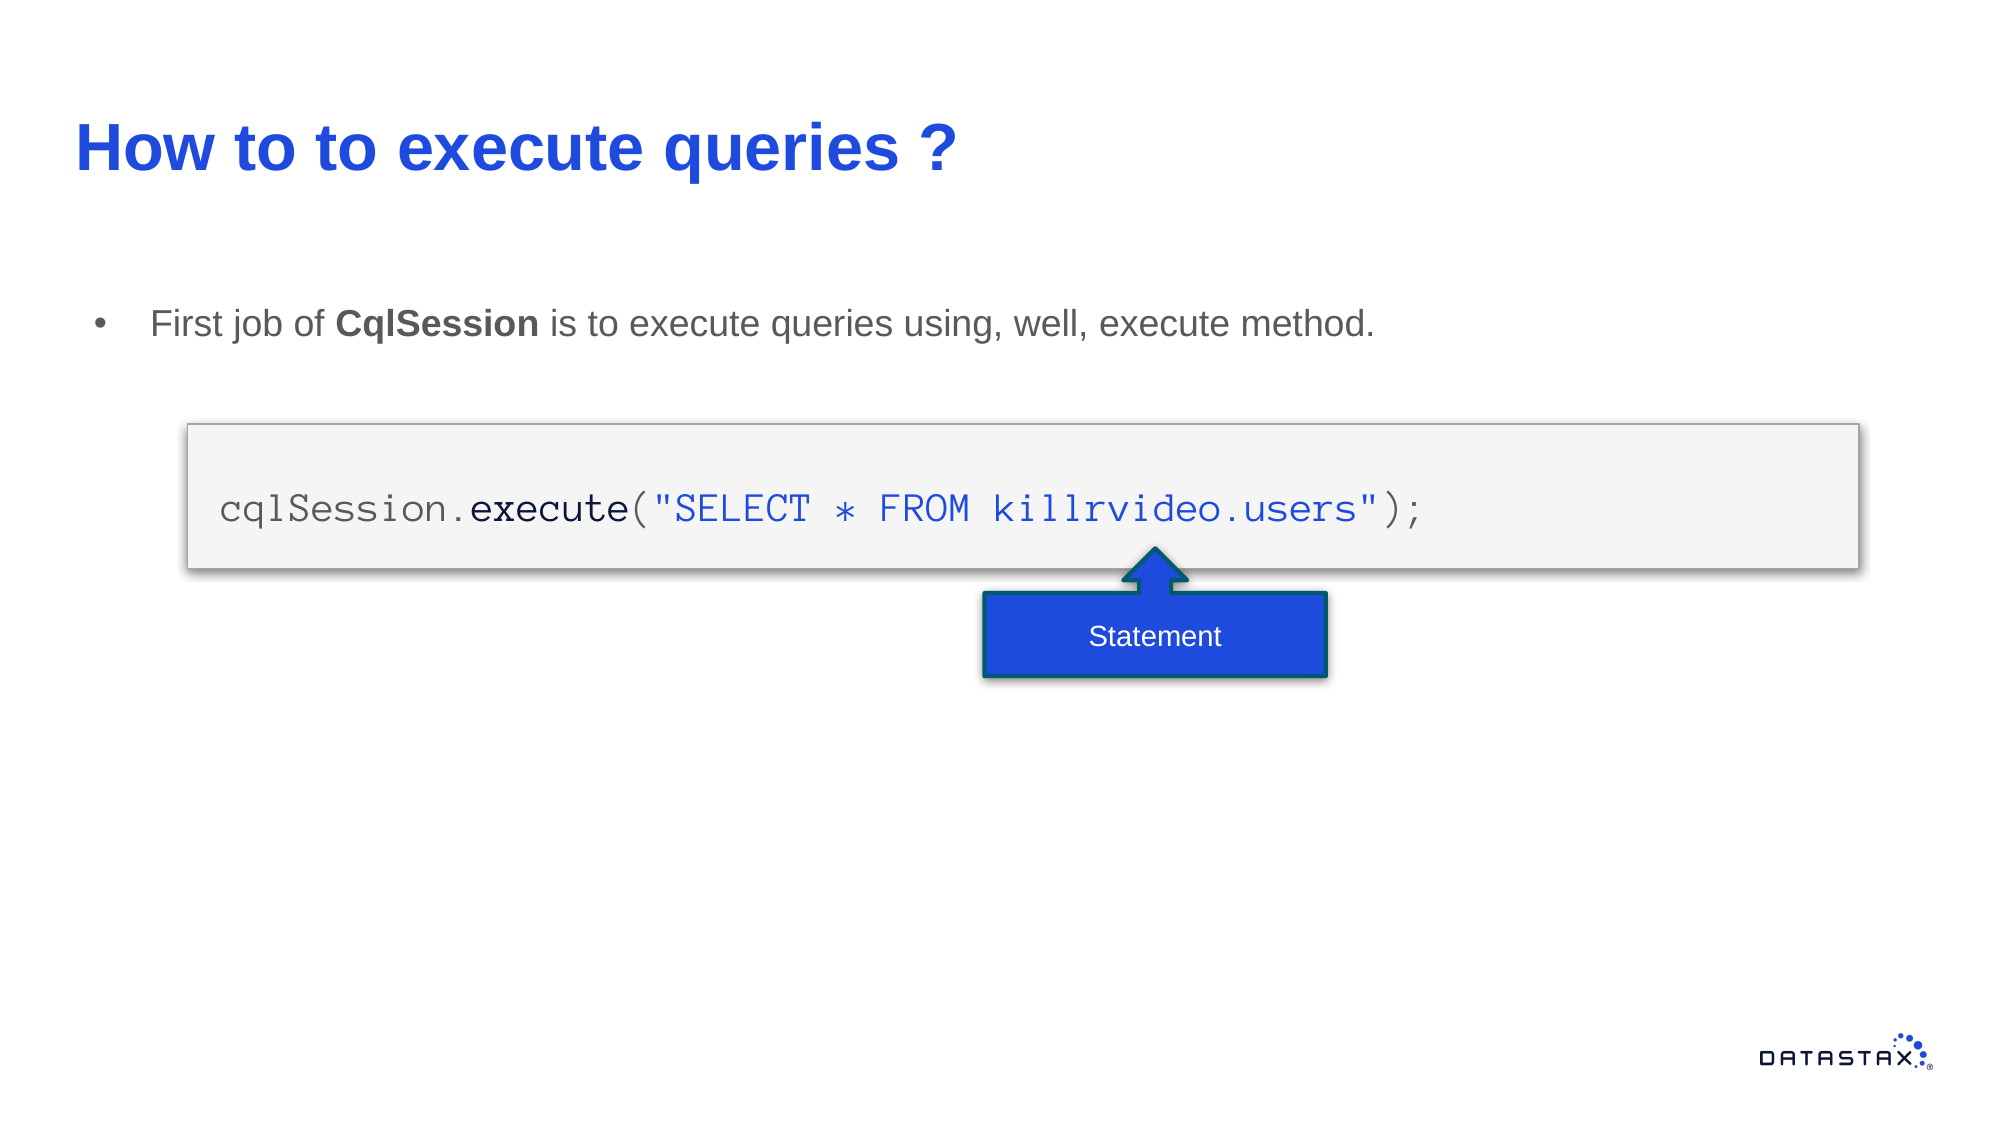

# How to to execute queries ?
First job of CqlSession is to execute queries using, well, execute method.

 cqlSession.execute("SELECT * FROM killrvideo.users");
Statement